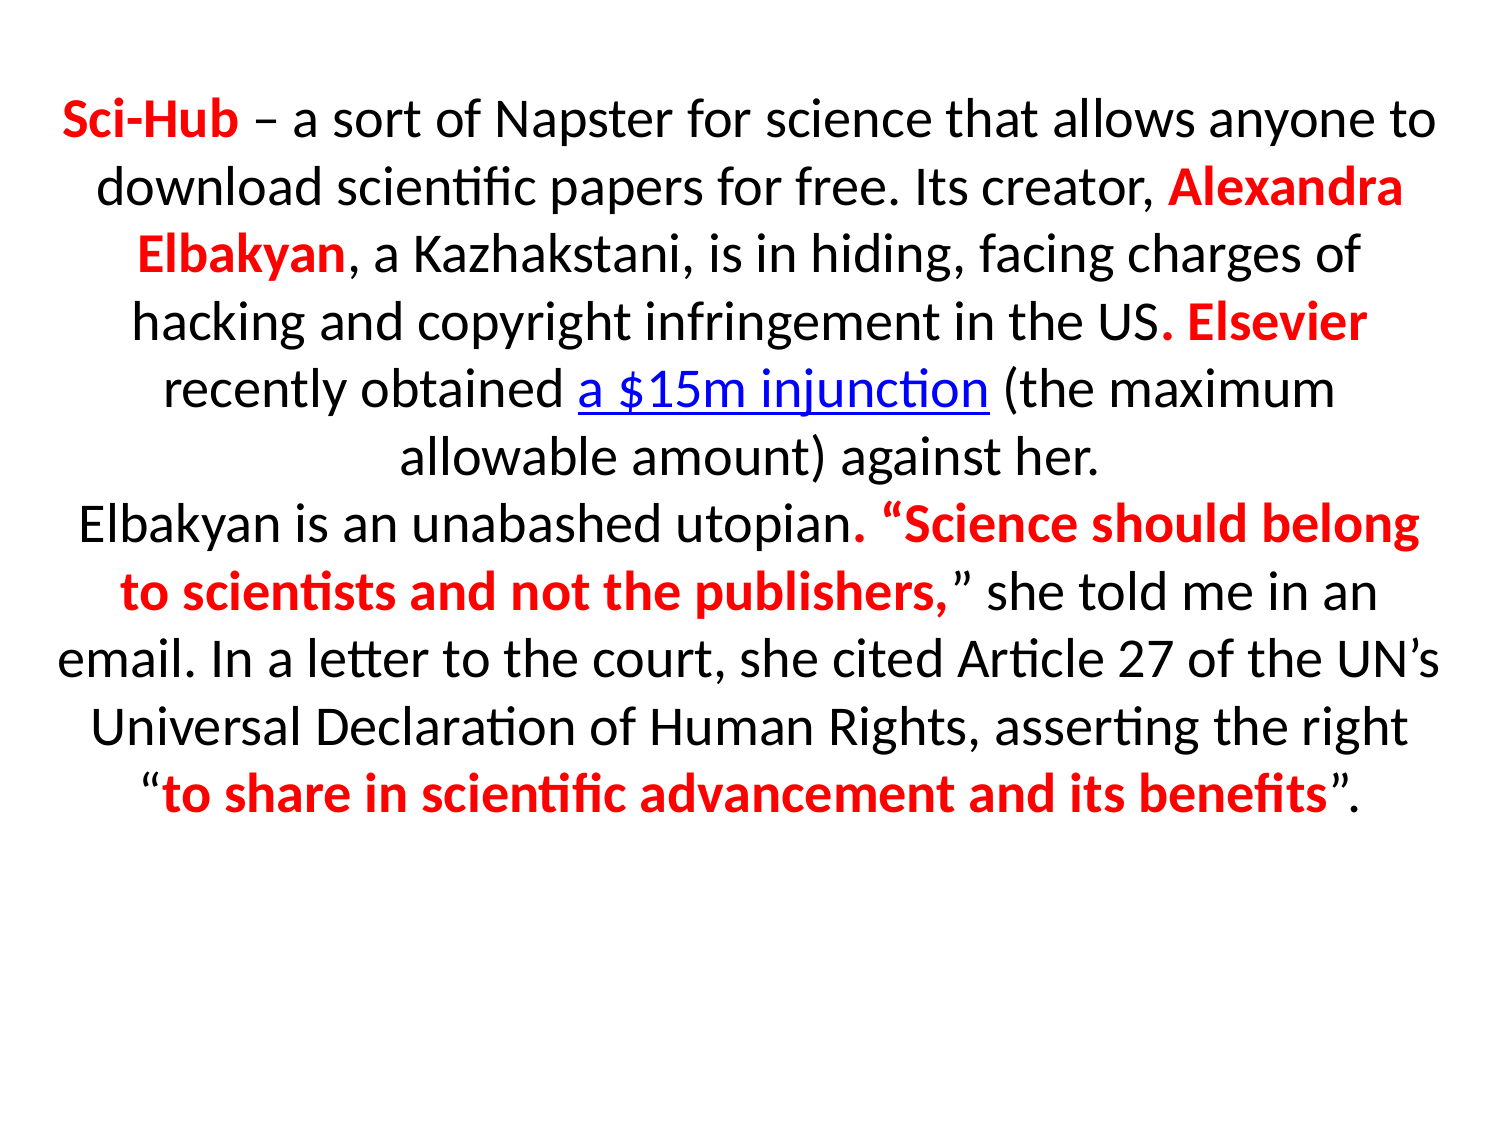

Sci-Hub – a sort of Napster for science that allows anyone to download scientific papers for free. Its creator, Alexandra Elbakyan, a Kazhakstani, is in hiding, facing charges of hacking and copyright infringement in the US. Elsevier recently obtained a $15m injunction (the maximum allowable amount) against her.
Elbakyan is an unabashed utopian. “Science should belong to scientists and not the publishers,” she told me in an email. In a letter to the court, she cited Article 27 of the UN’s Universal Declaration of Human Rights, asserting the right “to share in scientific advancement and its benefits”.